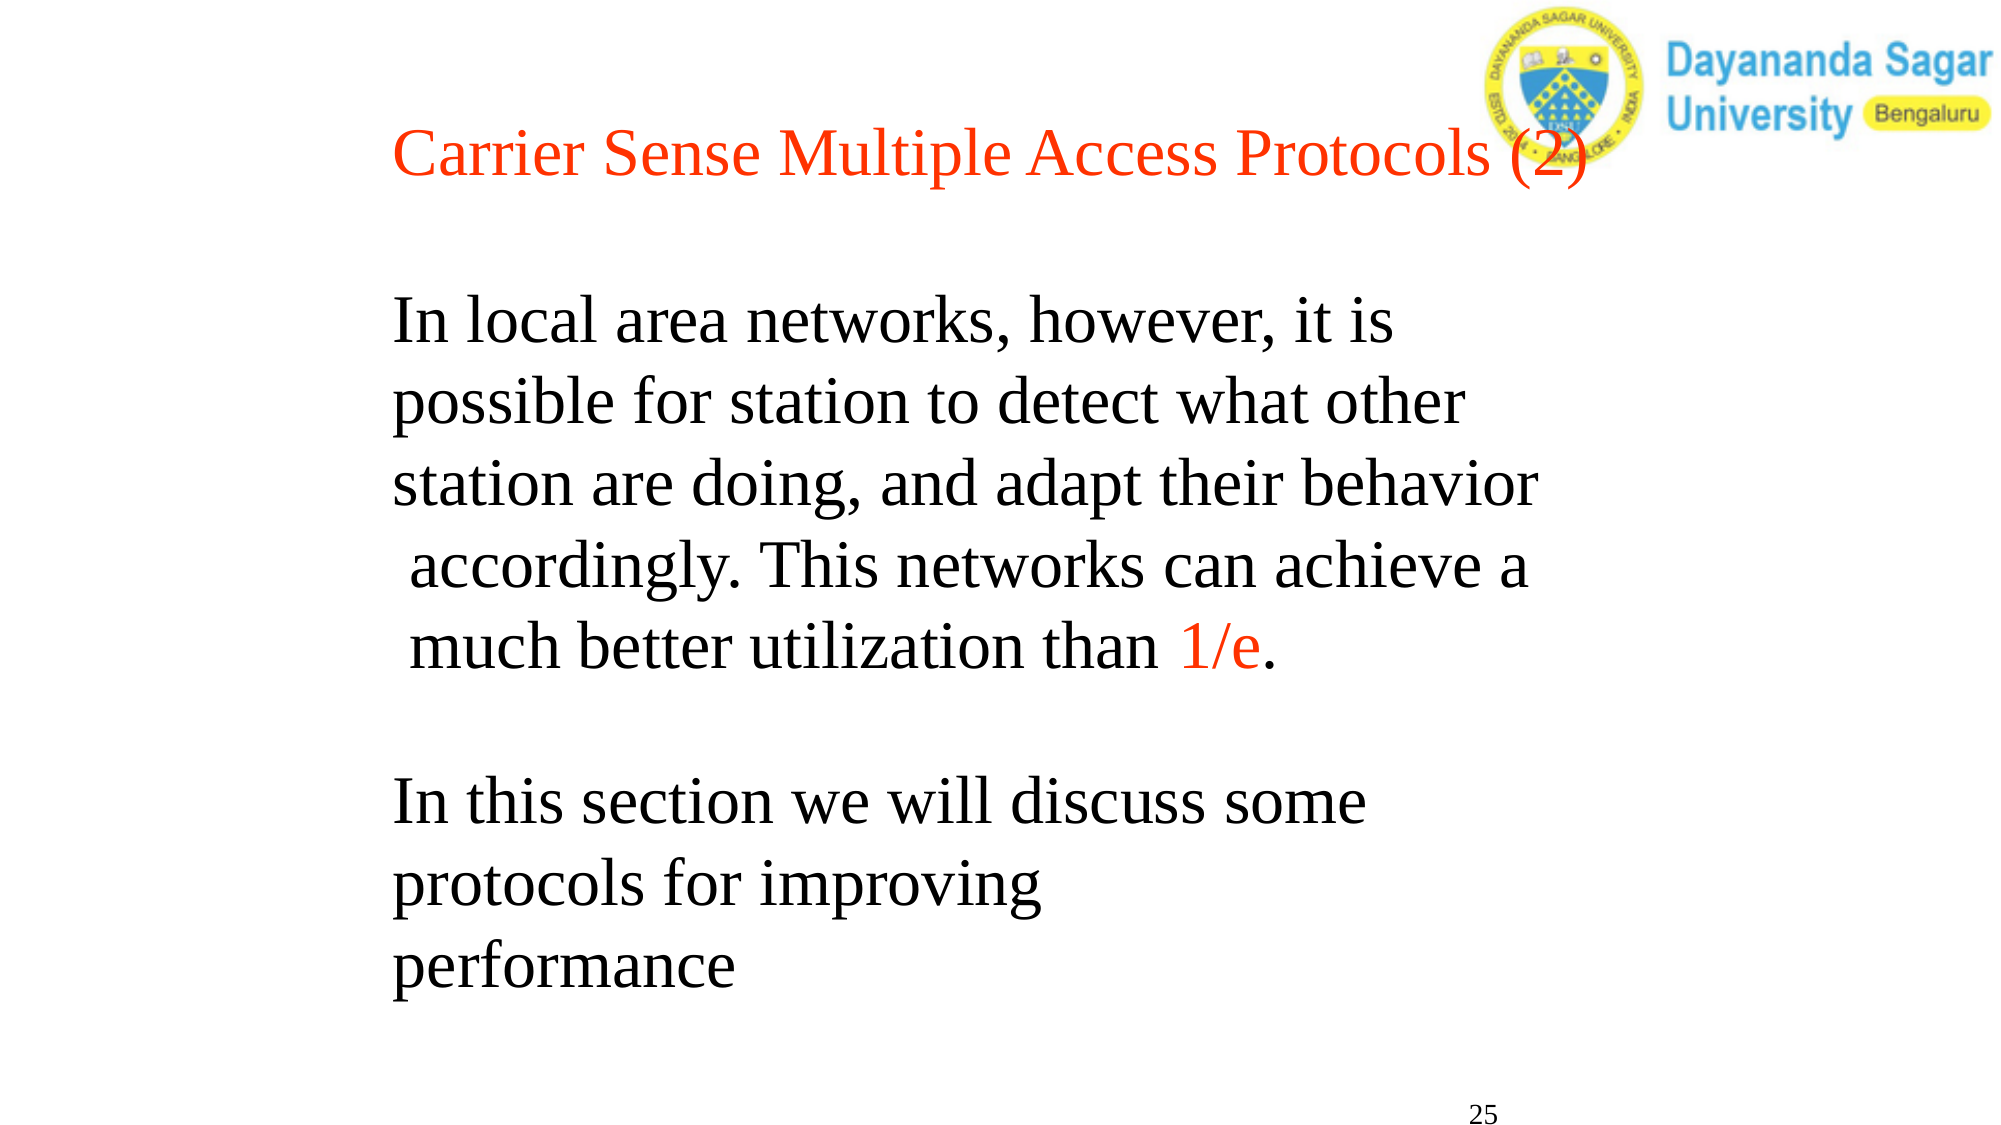

Carrier Sense Multiple Access Protocols (2)

In local area networks, however, it is  possible for station to detect what other  station are doing, and adapt their behavior  accordingly. This networks can achieve a  much better utilization than 1/e.

In this section we will discuss some  protocols for improving performance
25